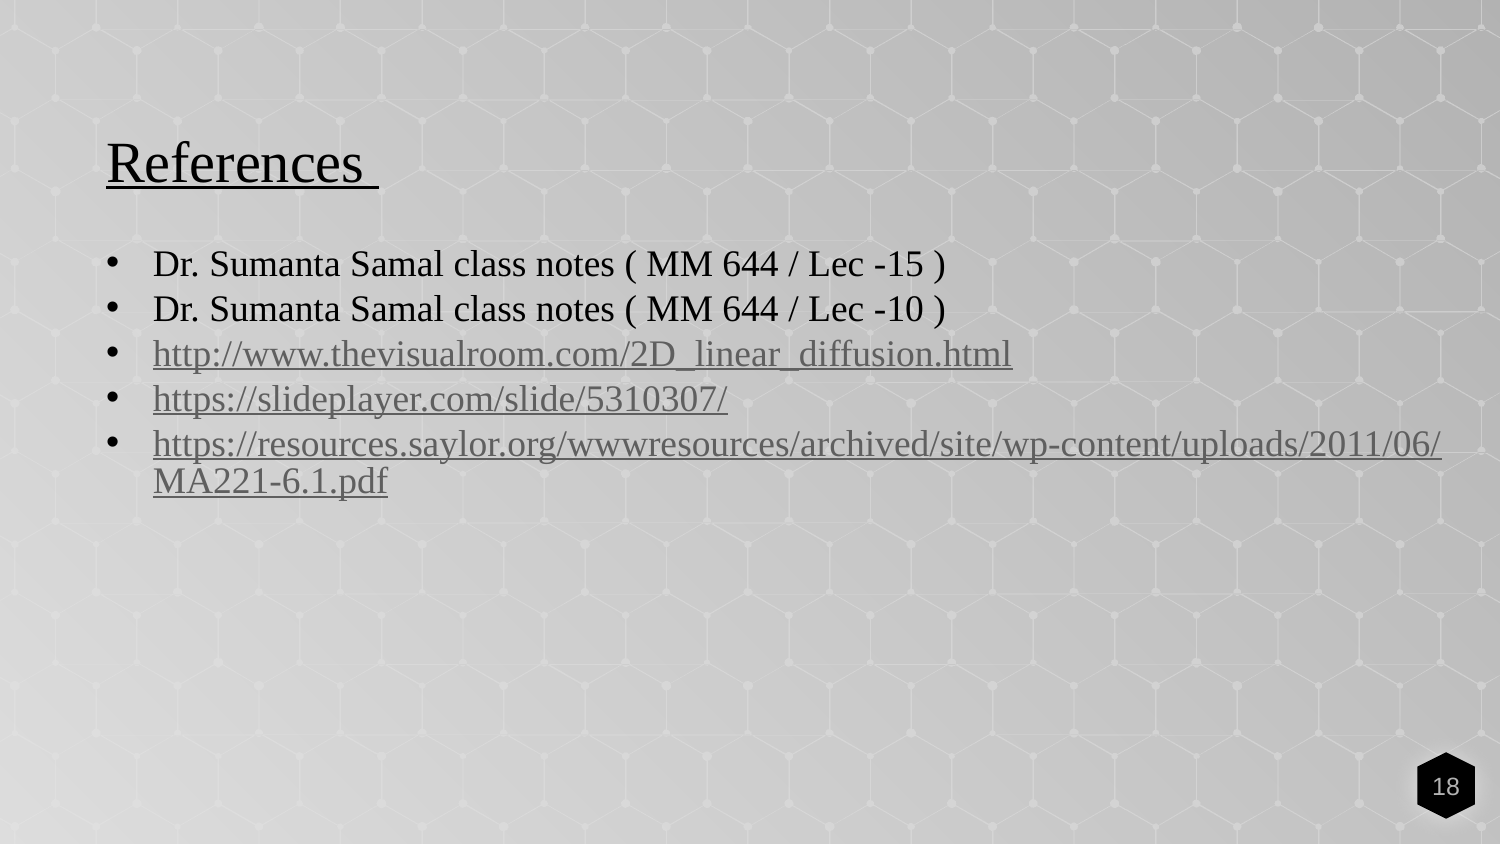

References

Dr. Sumanta Samal class notes ( MM 644 / Lec -15 )
Dr. Sumanta Samal class notes ( MM 644 / Lec -10 )
http://www.thevisualroom.com/2D_linear_diffusion.html
https://slideplayer.com/slide/5310307/
https://resources.saylor.org/wwwresources/archived/site/wp-content/uploads/2011/06/MA221-6.1.pdf

18